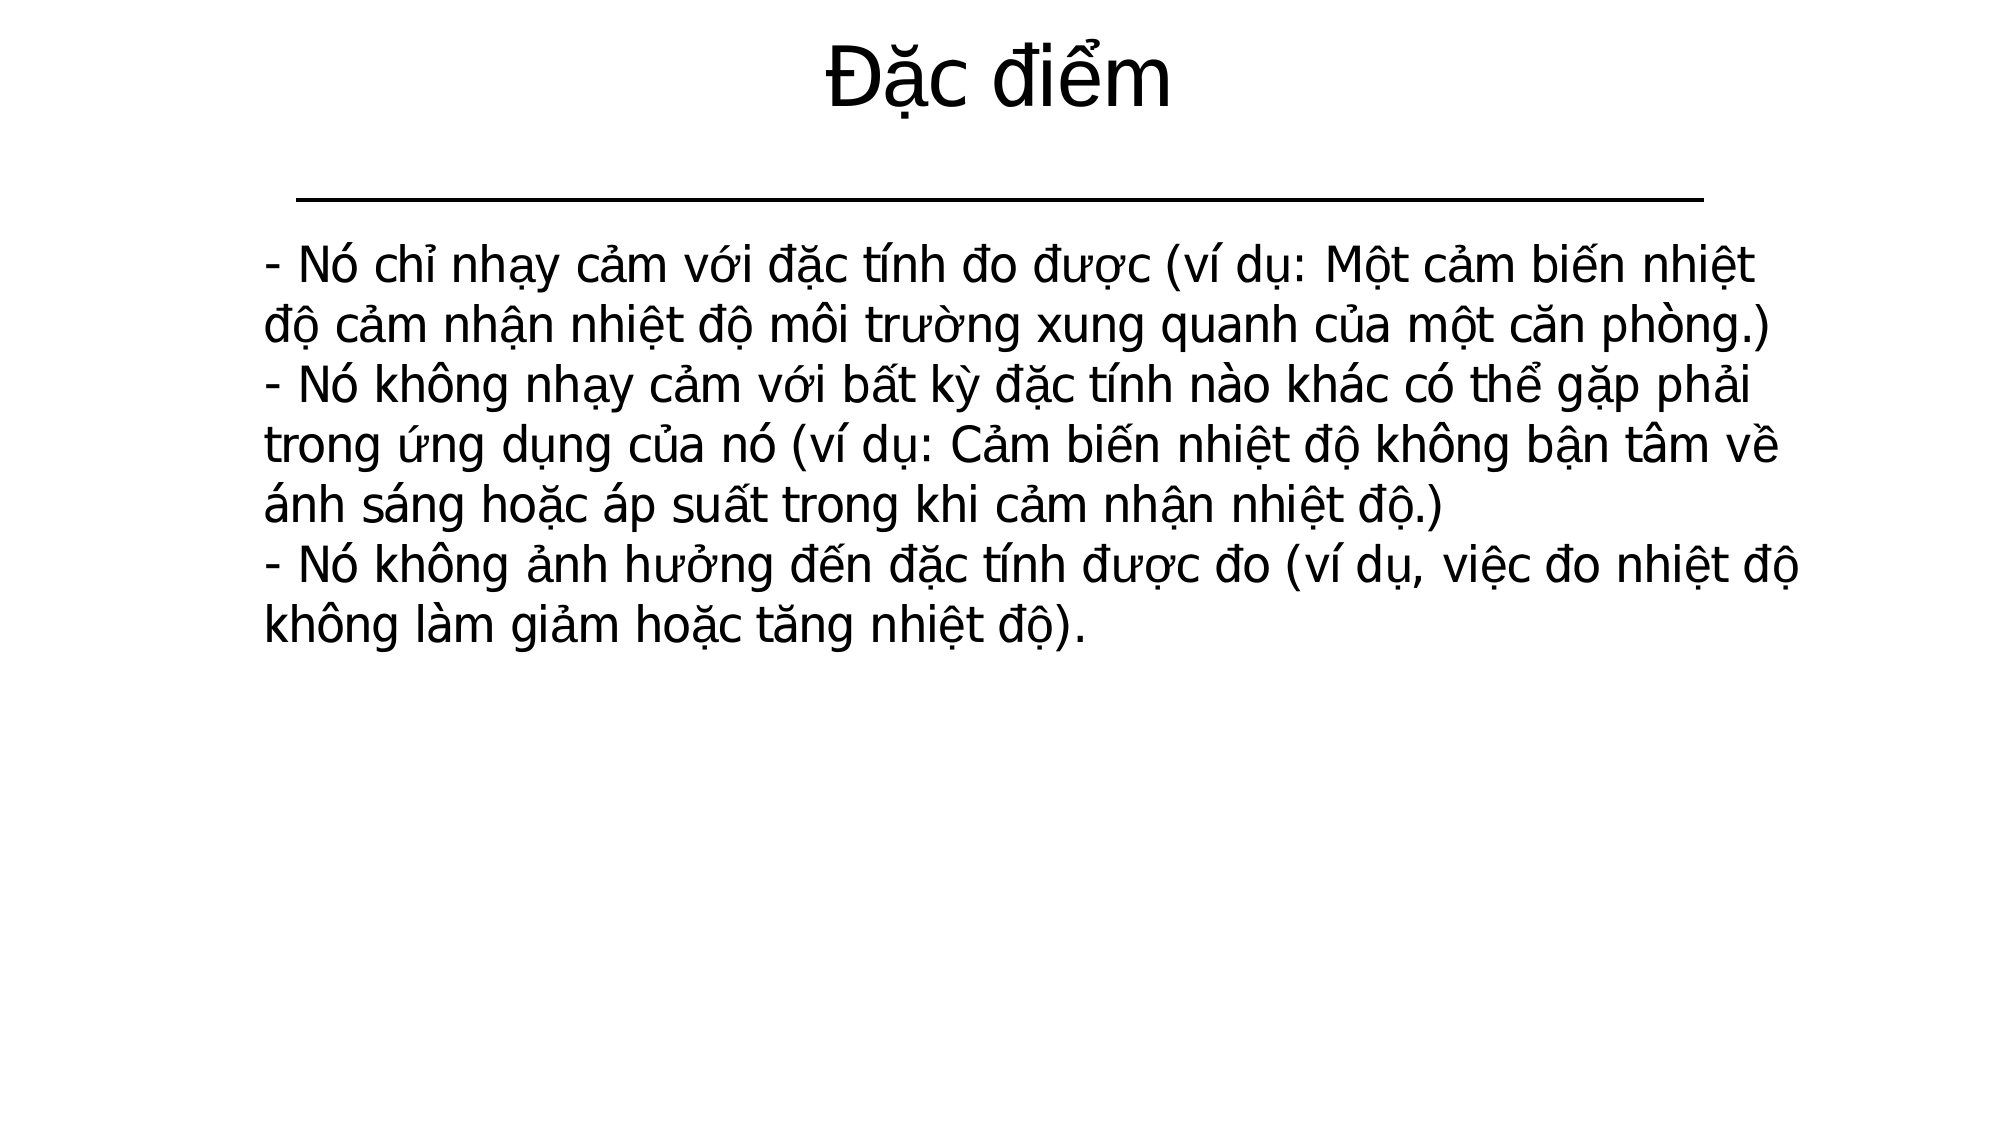

# Đặc điểm
- Nó chỉ nhạy cảm với đặc tính đo được (ví dụ: Một cảm biến nhiệt độ cảm nhận nhiệt độ môi trường xung quanh của một căn phòng.)
- Nó không nhạy cảm với bất kỳ đặc tính nào khác có thể gặp phải trong ứng dụng của nó (ví dụ: Cảm biến nhiệt độ không bận tâm về ánh sáng hoặc áp suất trong khi cảm nhận nhiệt độ.)
- Nó không ảnh hưởng đến đặc tính được đo (ví dụ, việc đo nhiệt độ không làm giảm hoặc tăng nhiệt độ).